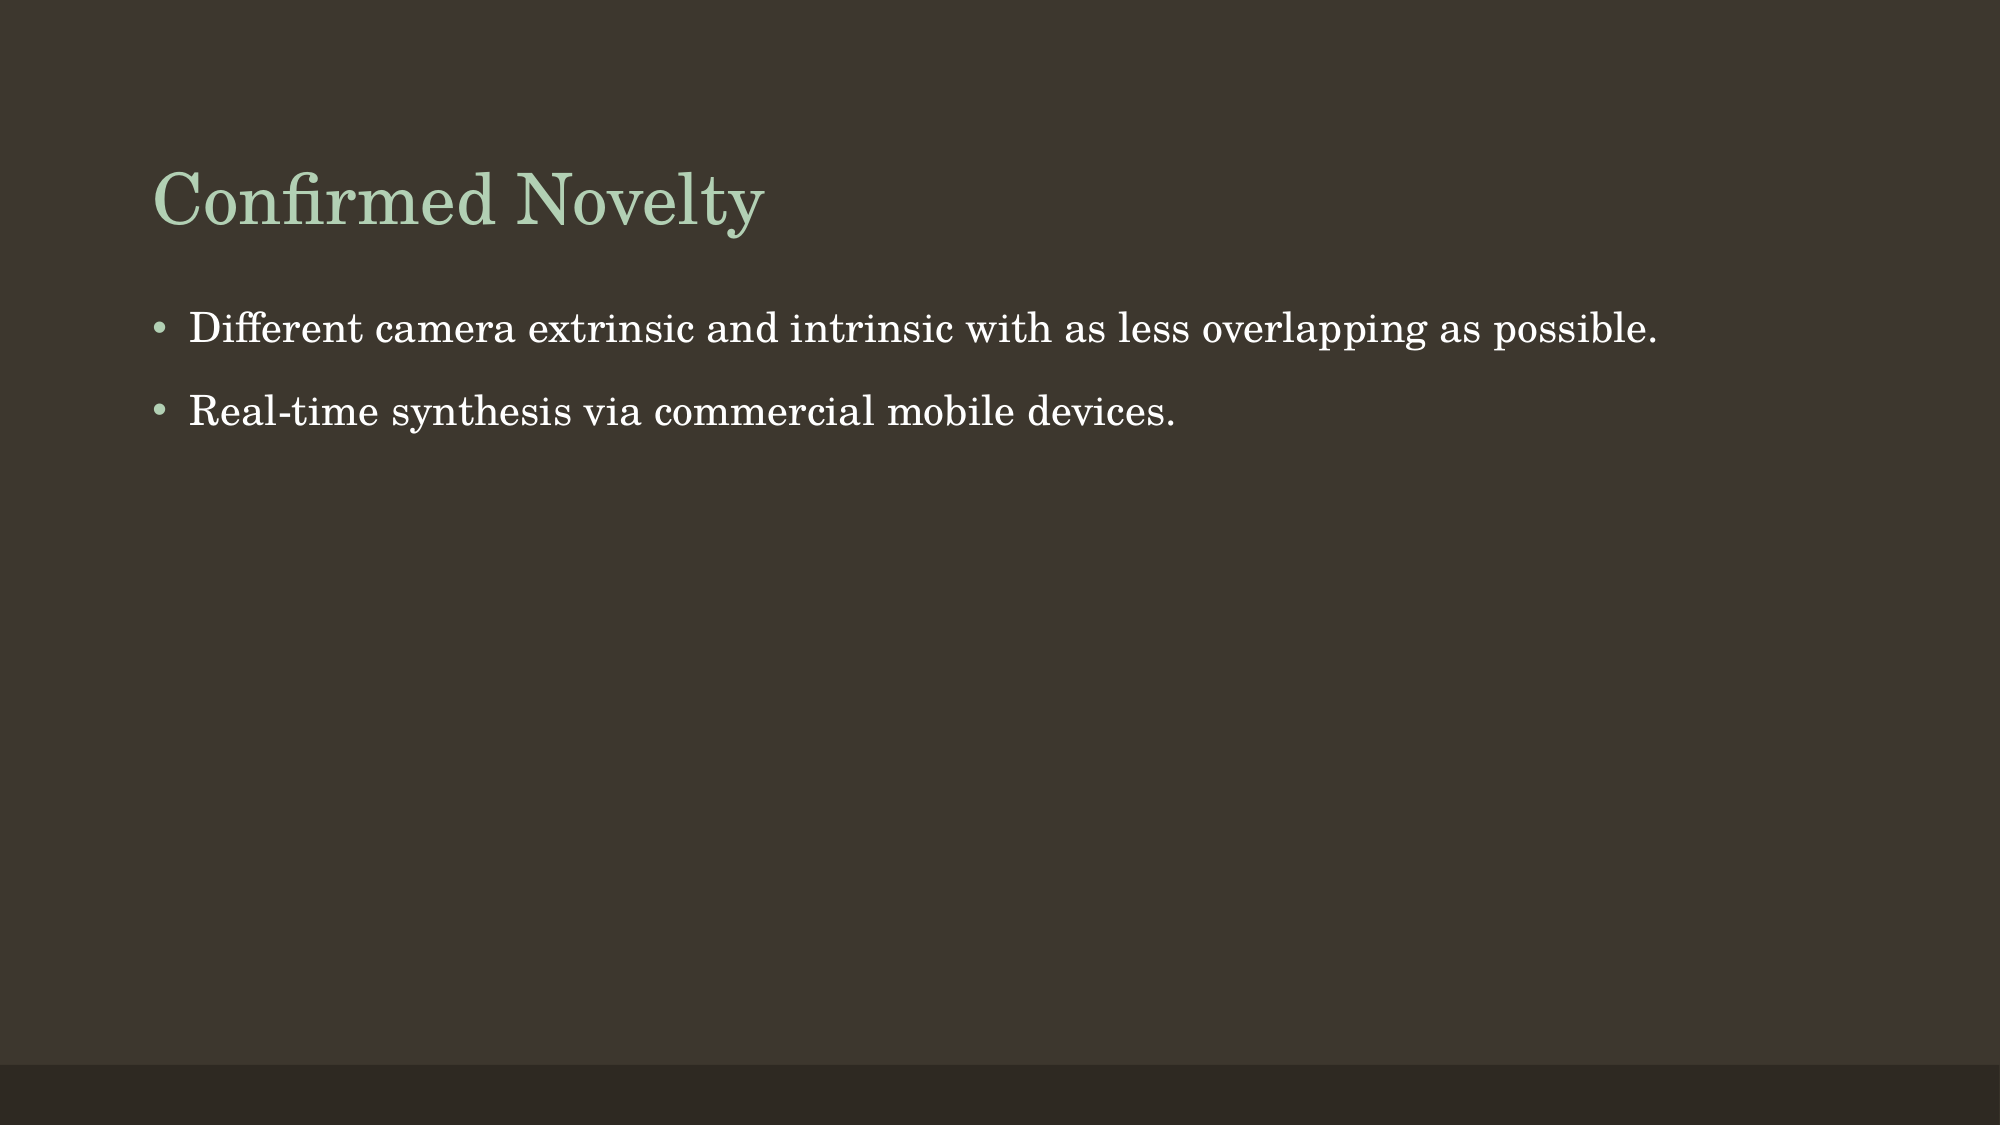

# Confirmed Novelty
Different camera extrinsic and intrinsic with as less overlapping as possible.
Real-time synthesis via commercial mobile devices.